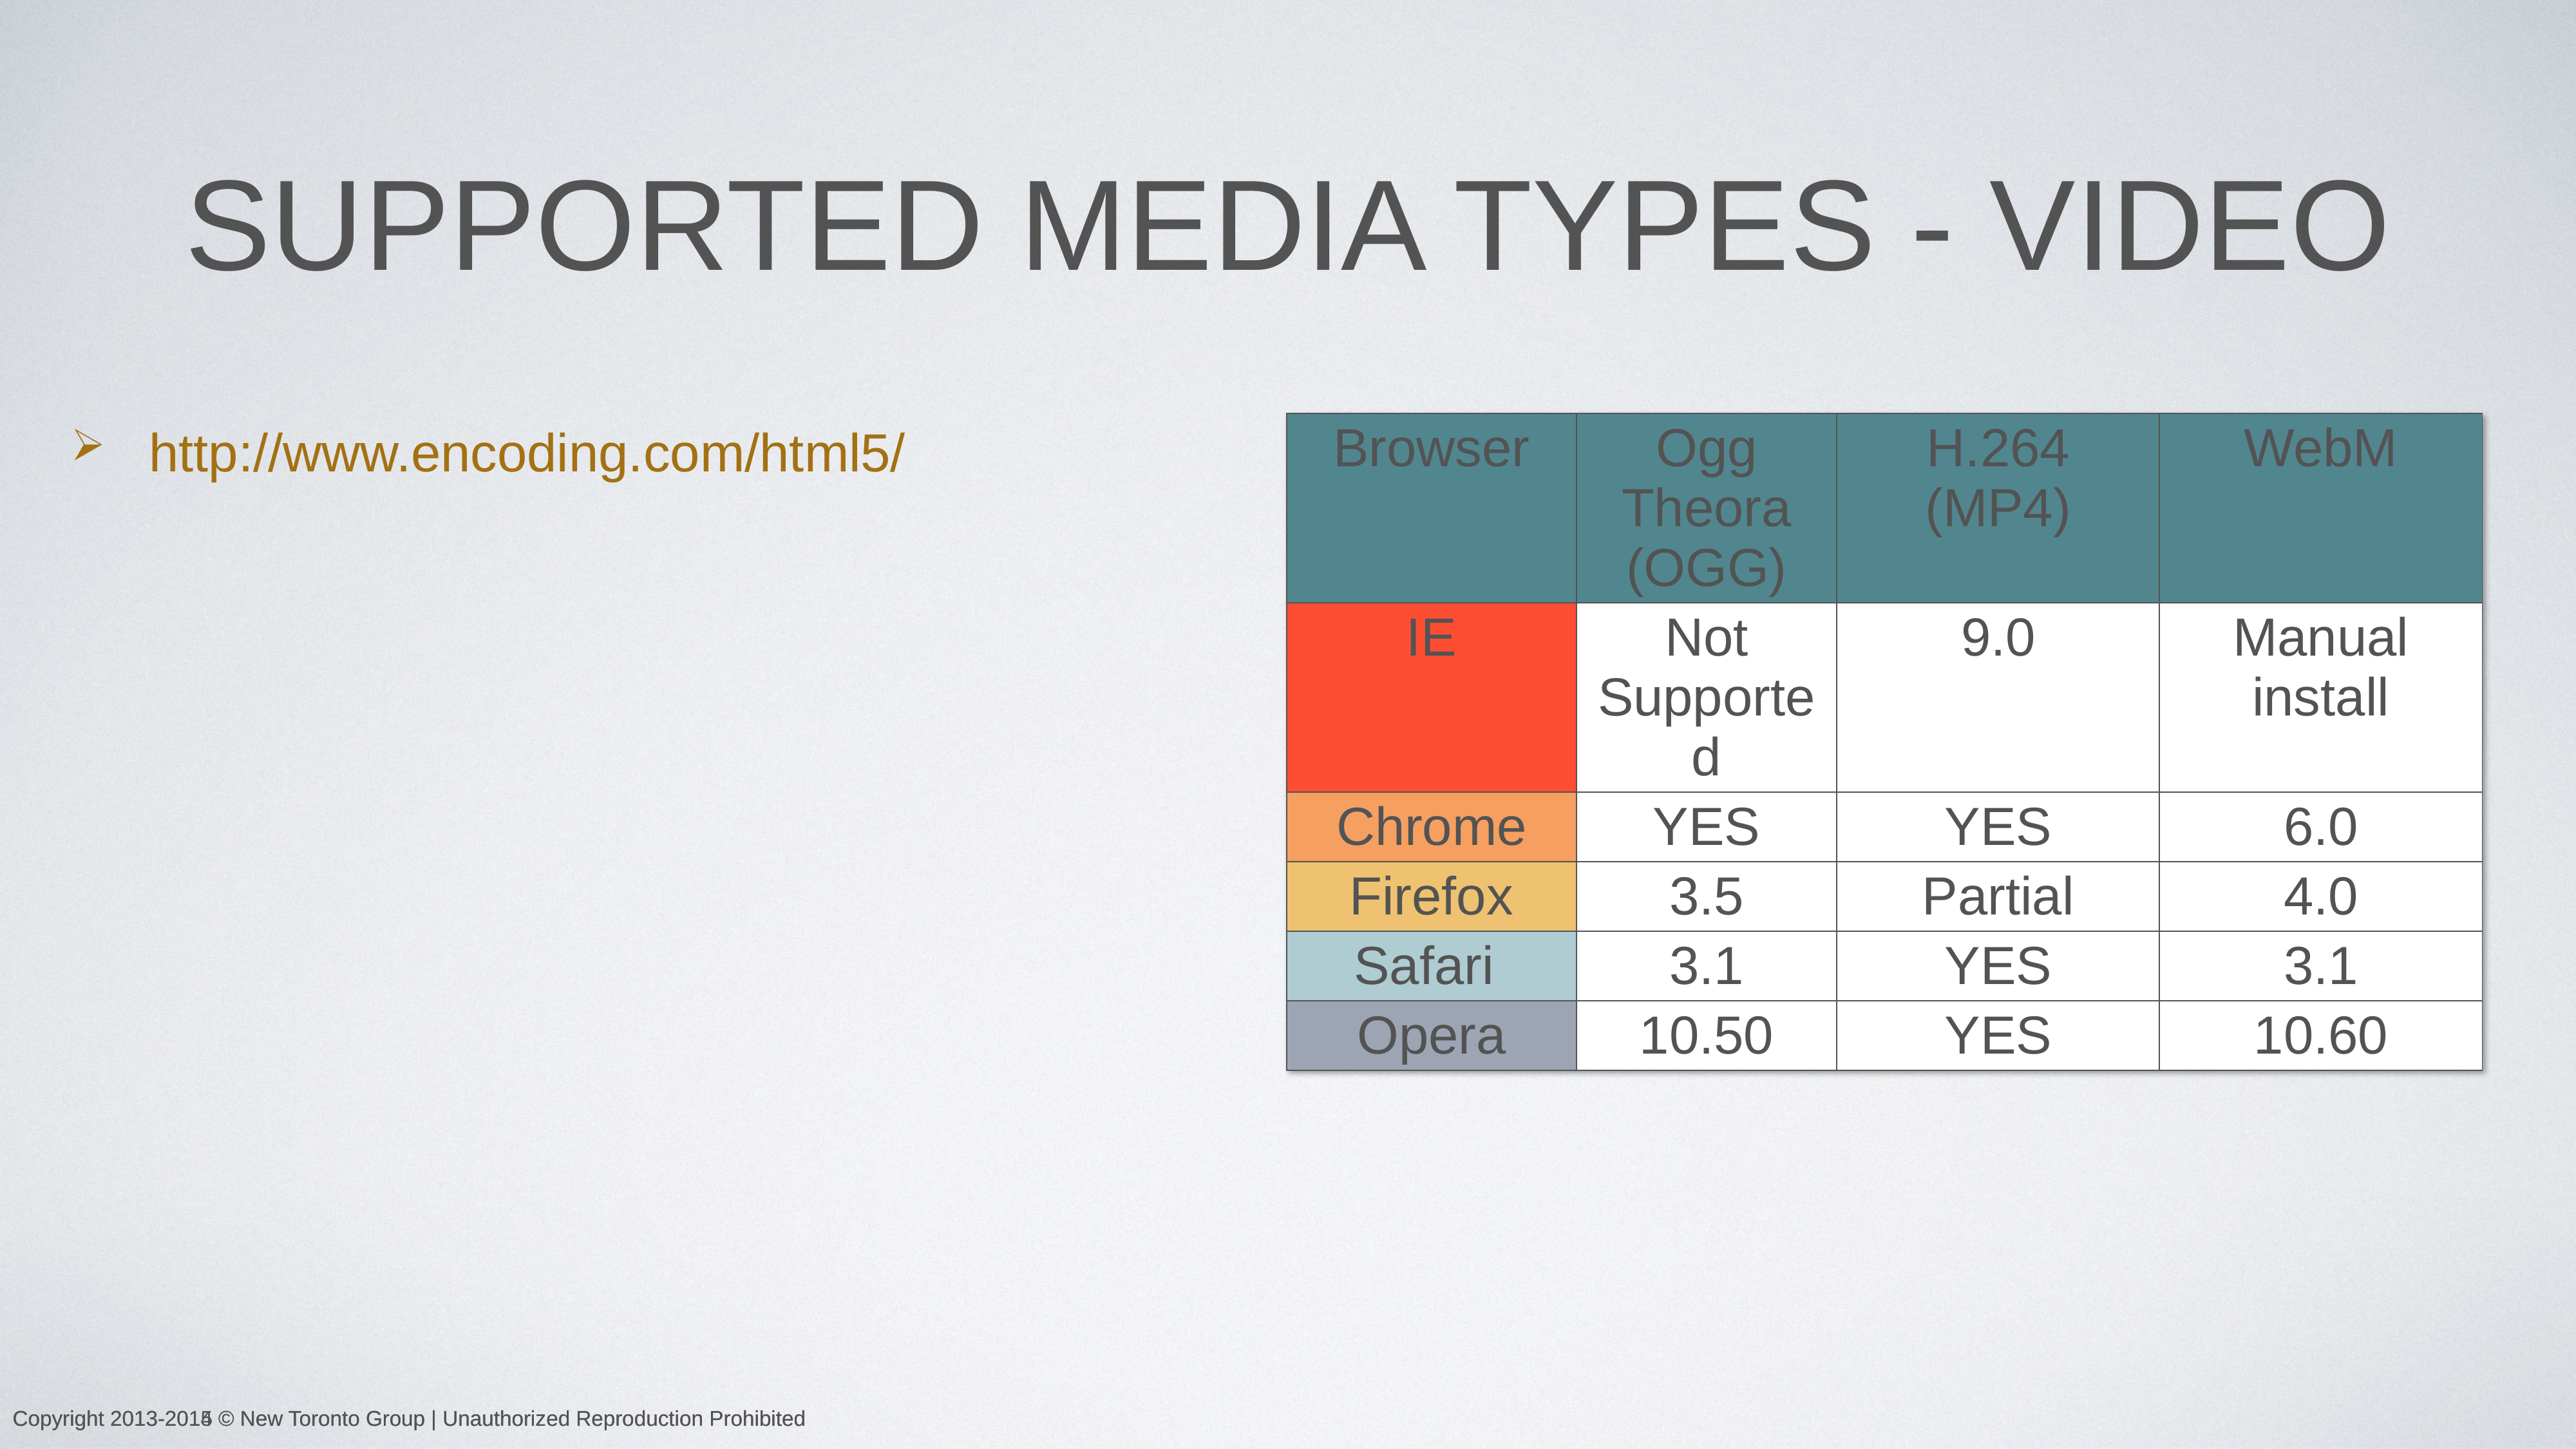

# Supported Media Types - Video
http://www.encoding.com/html5/
| Browser | Ogg Theora (OGG) | H.264 (MP4) | WebM |
| --- | --- | --- | --- |
| IE | Not Supported | 9.0 | Manual install |
| Chrome | YES | YES | 6.0 |
| Firefox | 3.5 | Partial | 4.0 |
| Safari | 3.1 | YES | 3.1 |
| Opera | 10.50 | YES | 10.60 |